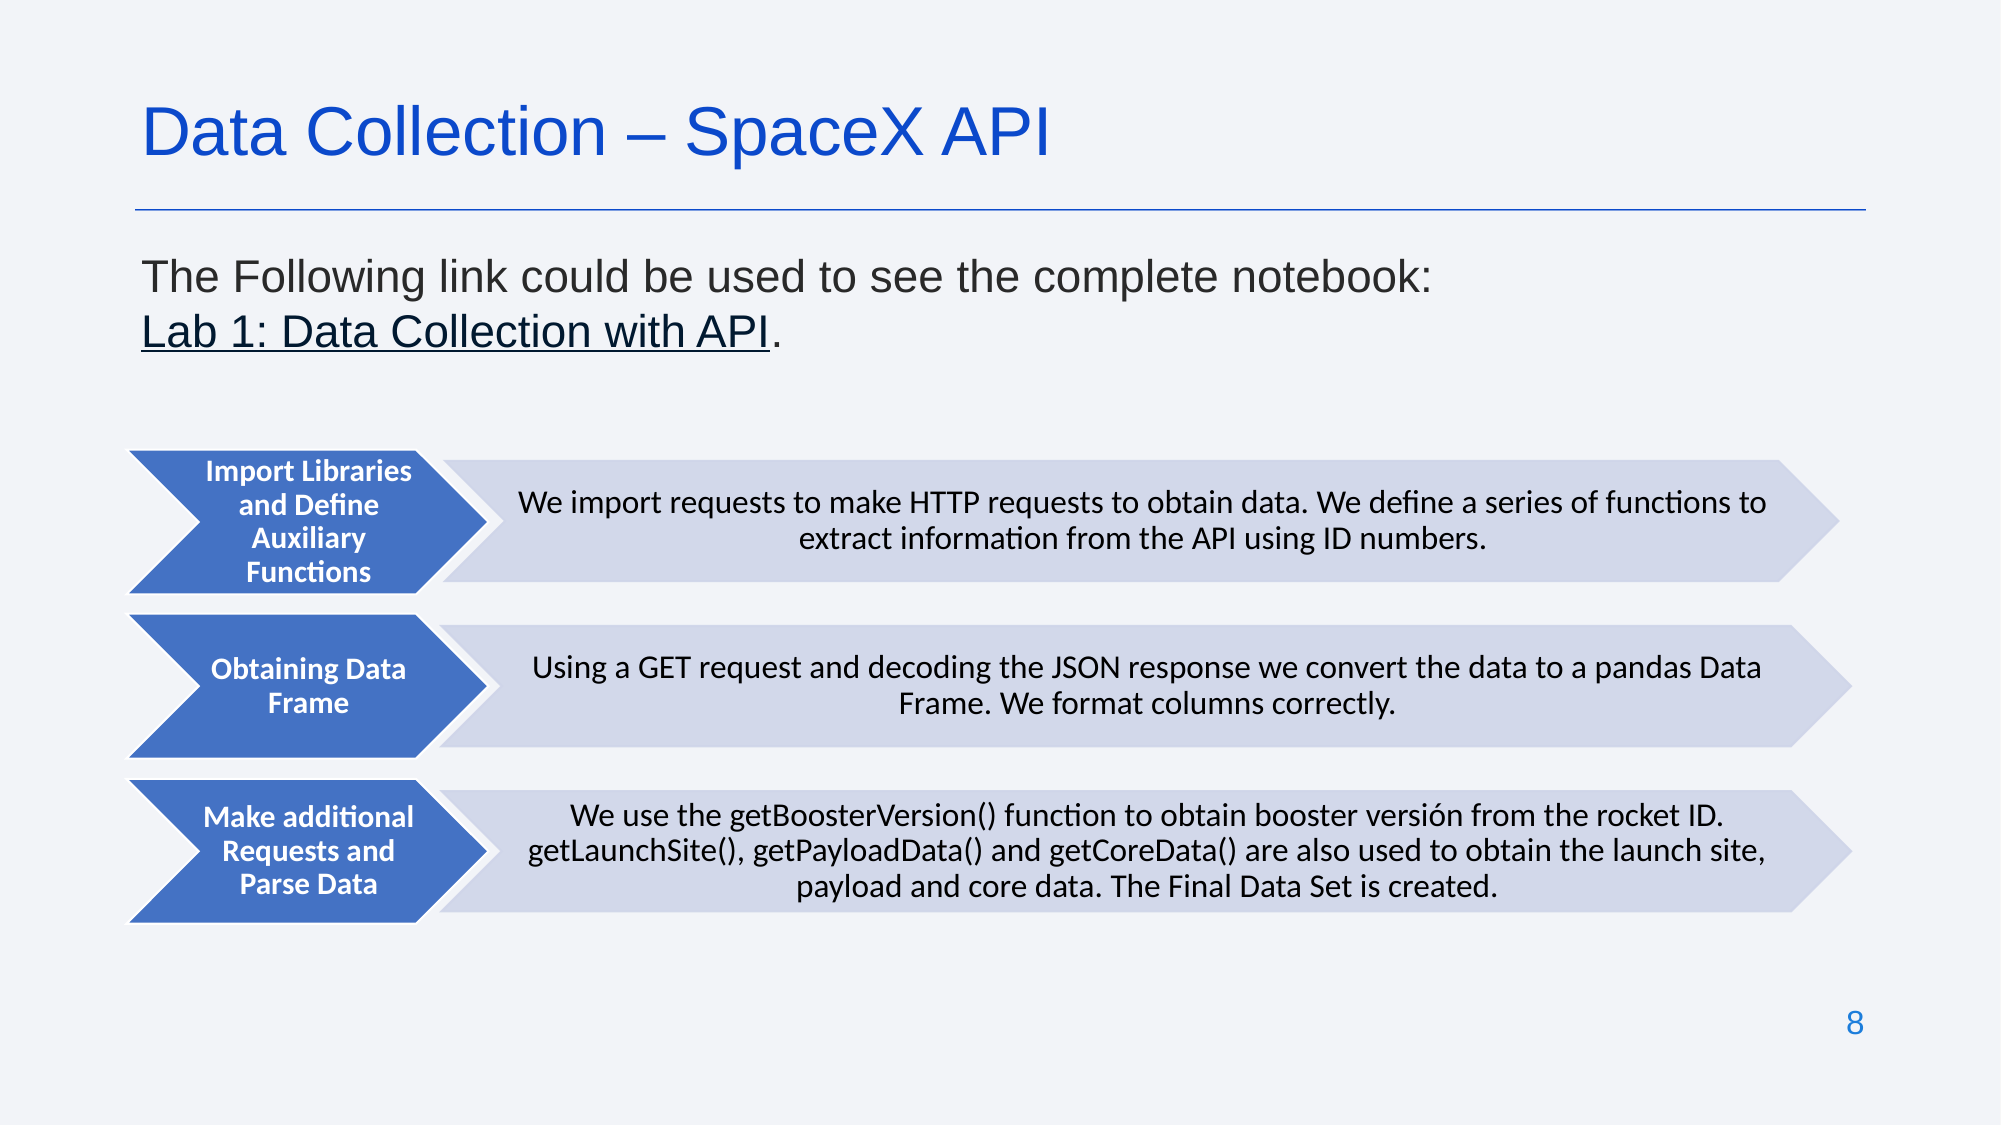

Data Collection – SpaceX API
The Following link could be used to see the complete notebook: Lab 1: Data Collection with API.
Import Libraries and Define Auxiliary Functions
We import requests to make HTTP requests to obtain data. We define a series of functions to extract information from the API using ID numbers.
Obtaining Data Frame
Using a GET request and decoding the JSON response we convert the data to a pandas Data Frame. We format columns correctly.
Make additional Requests and Parse Data
We use the getBoosterVersion() function to obtain booster versión from the rocket ID. getLaunchSite(), getPayloadData() and getCoreData() are also used to obtain the launch site, payload and core data. The Final Data Set is created.
8